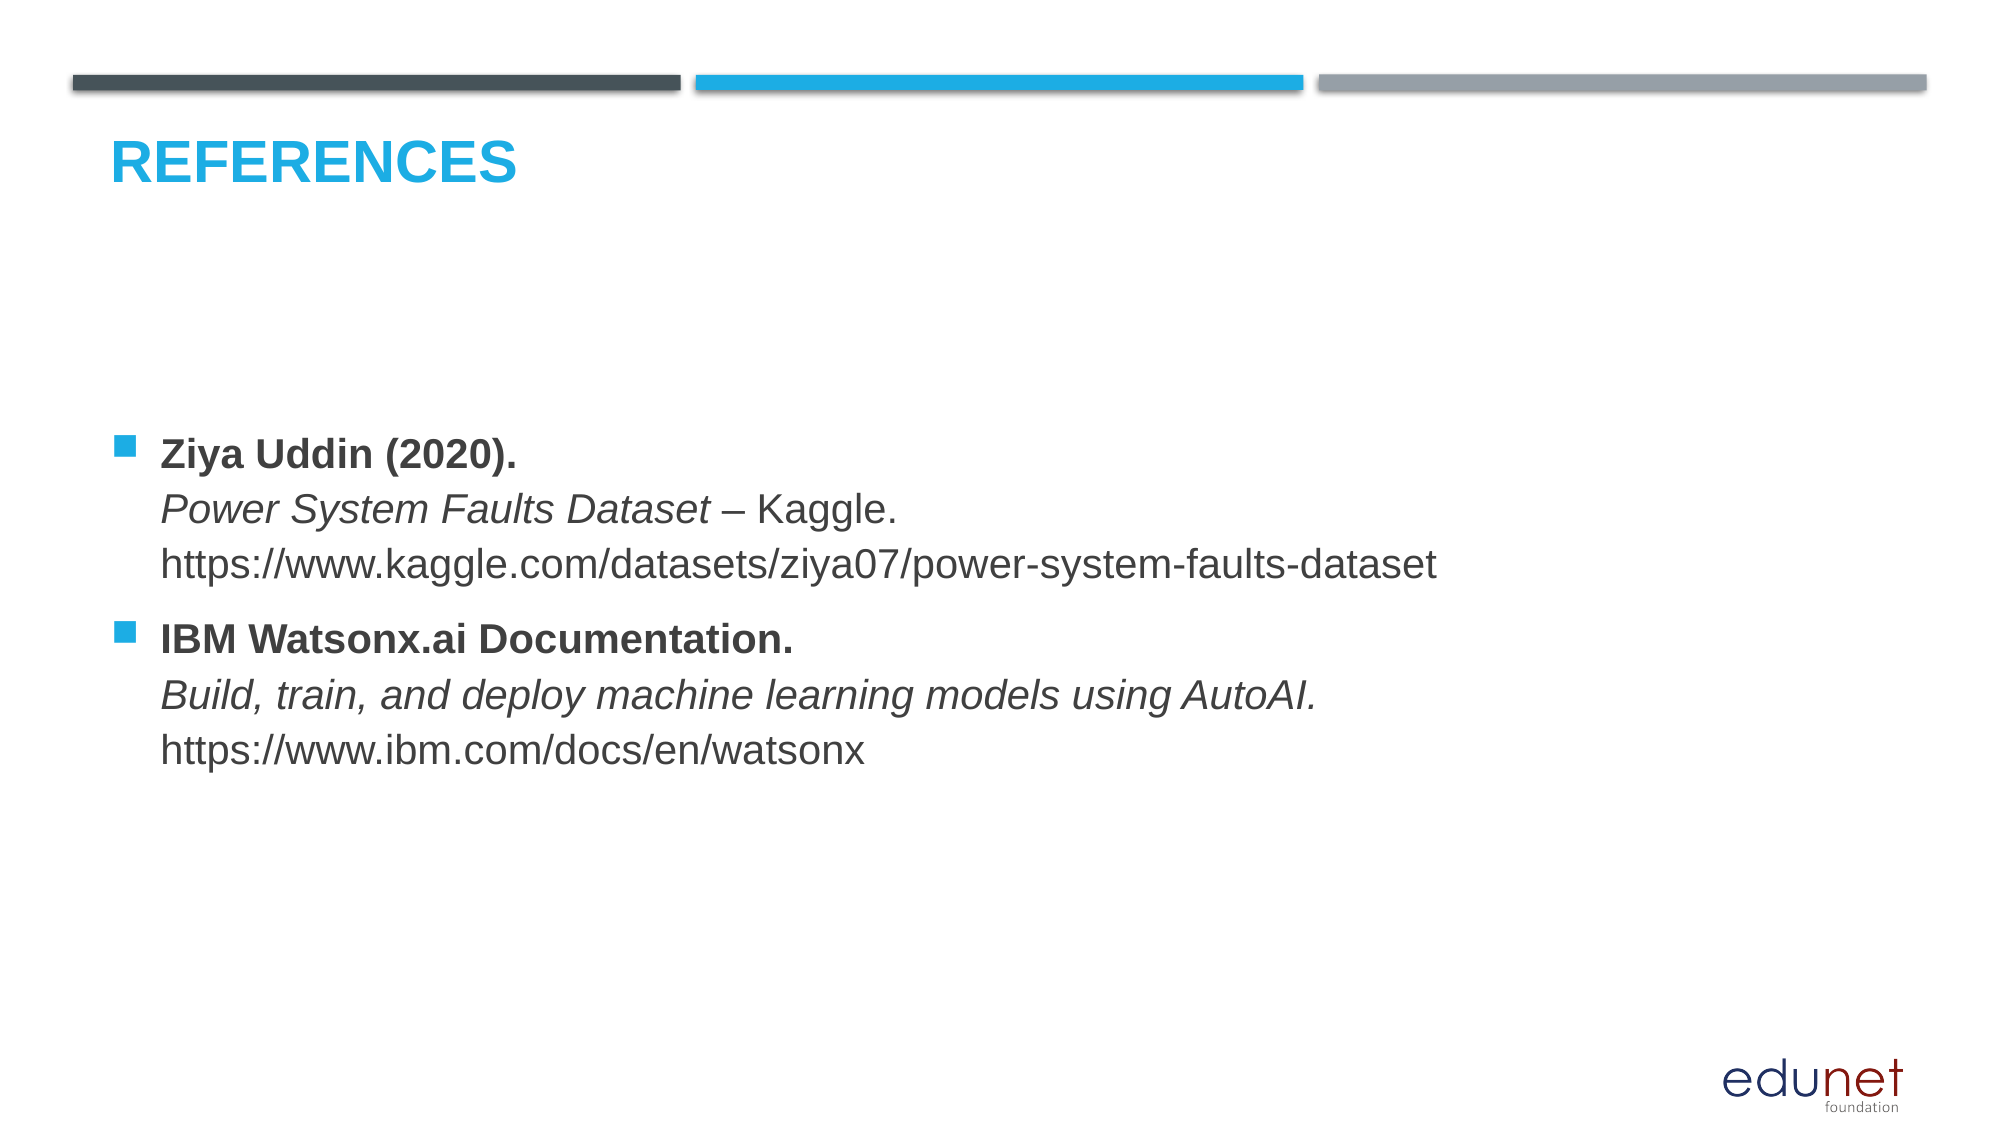

# References
Ziya Uddin (2020).
Power System Faults Dataset – Kaggle.
https://www.kaggle.com/datasets/ziya07/power-system-faults-dataset
IBM Watsonx.ai Documentation.
Build, train, and deploy machine learning models using AutoAI.
https://www.ibm.com/docs/en/watsonx